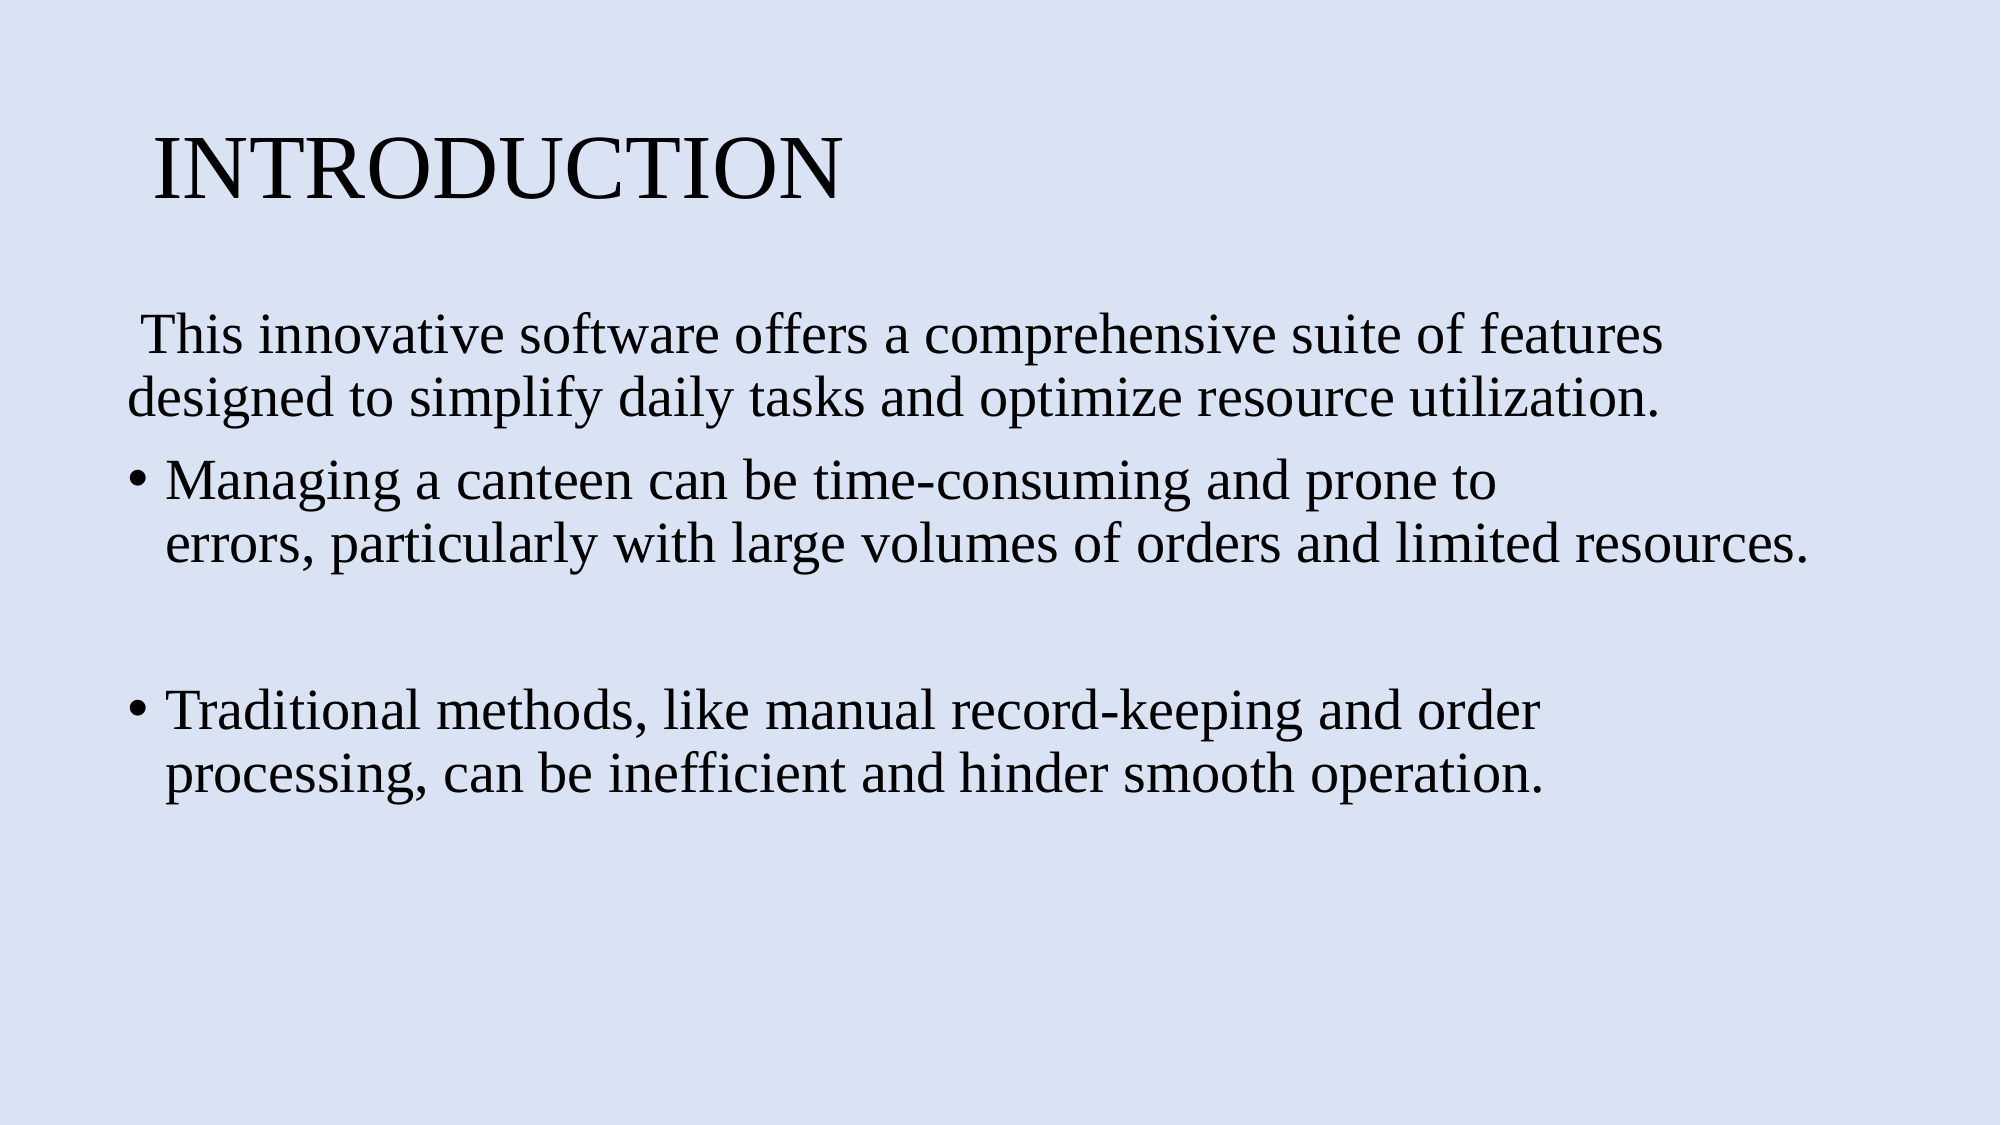

# INTRODUCTION
 This innovative software offers a comprehensive suite of features designed to simplify daily tasks and optimize resource utilization.
Managing a canteen can be time-consuming and prone to errors, particularly with large volumes of orders and limited resources.

Traditional methods, like manual record-keeping and order processing, can be inefficient and hinder smooth operation.